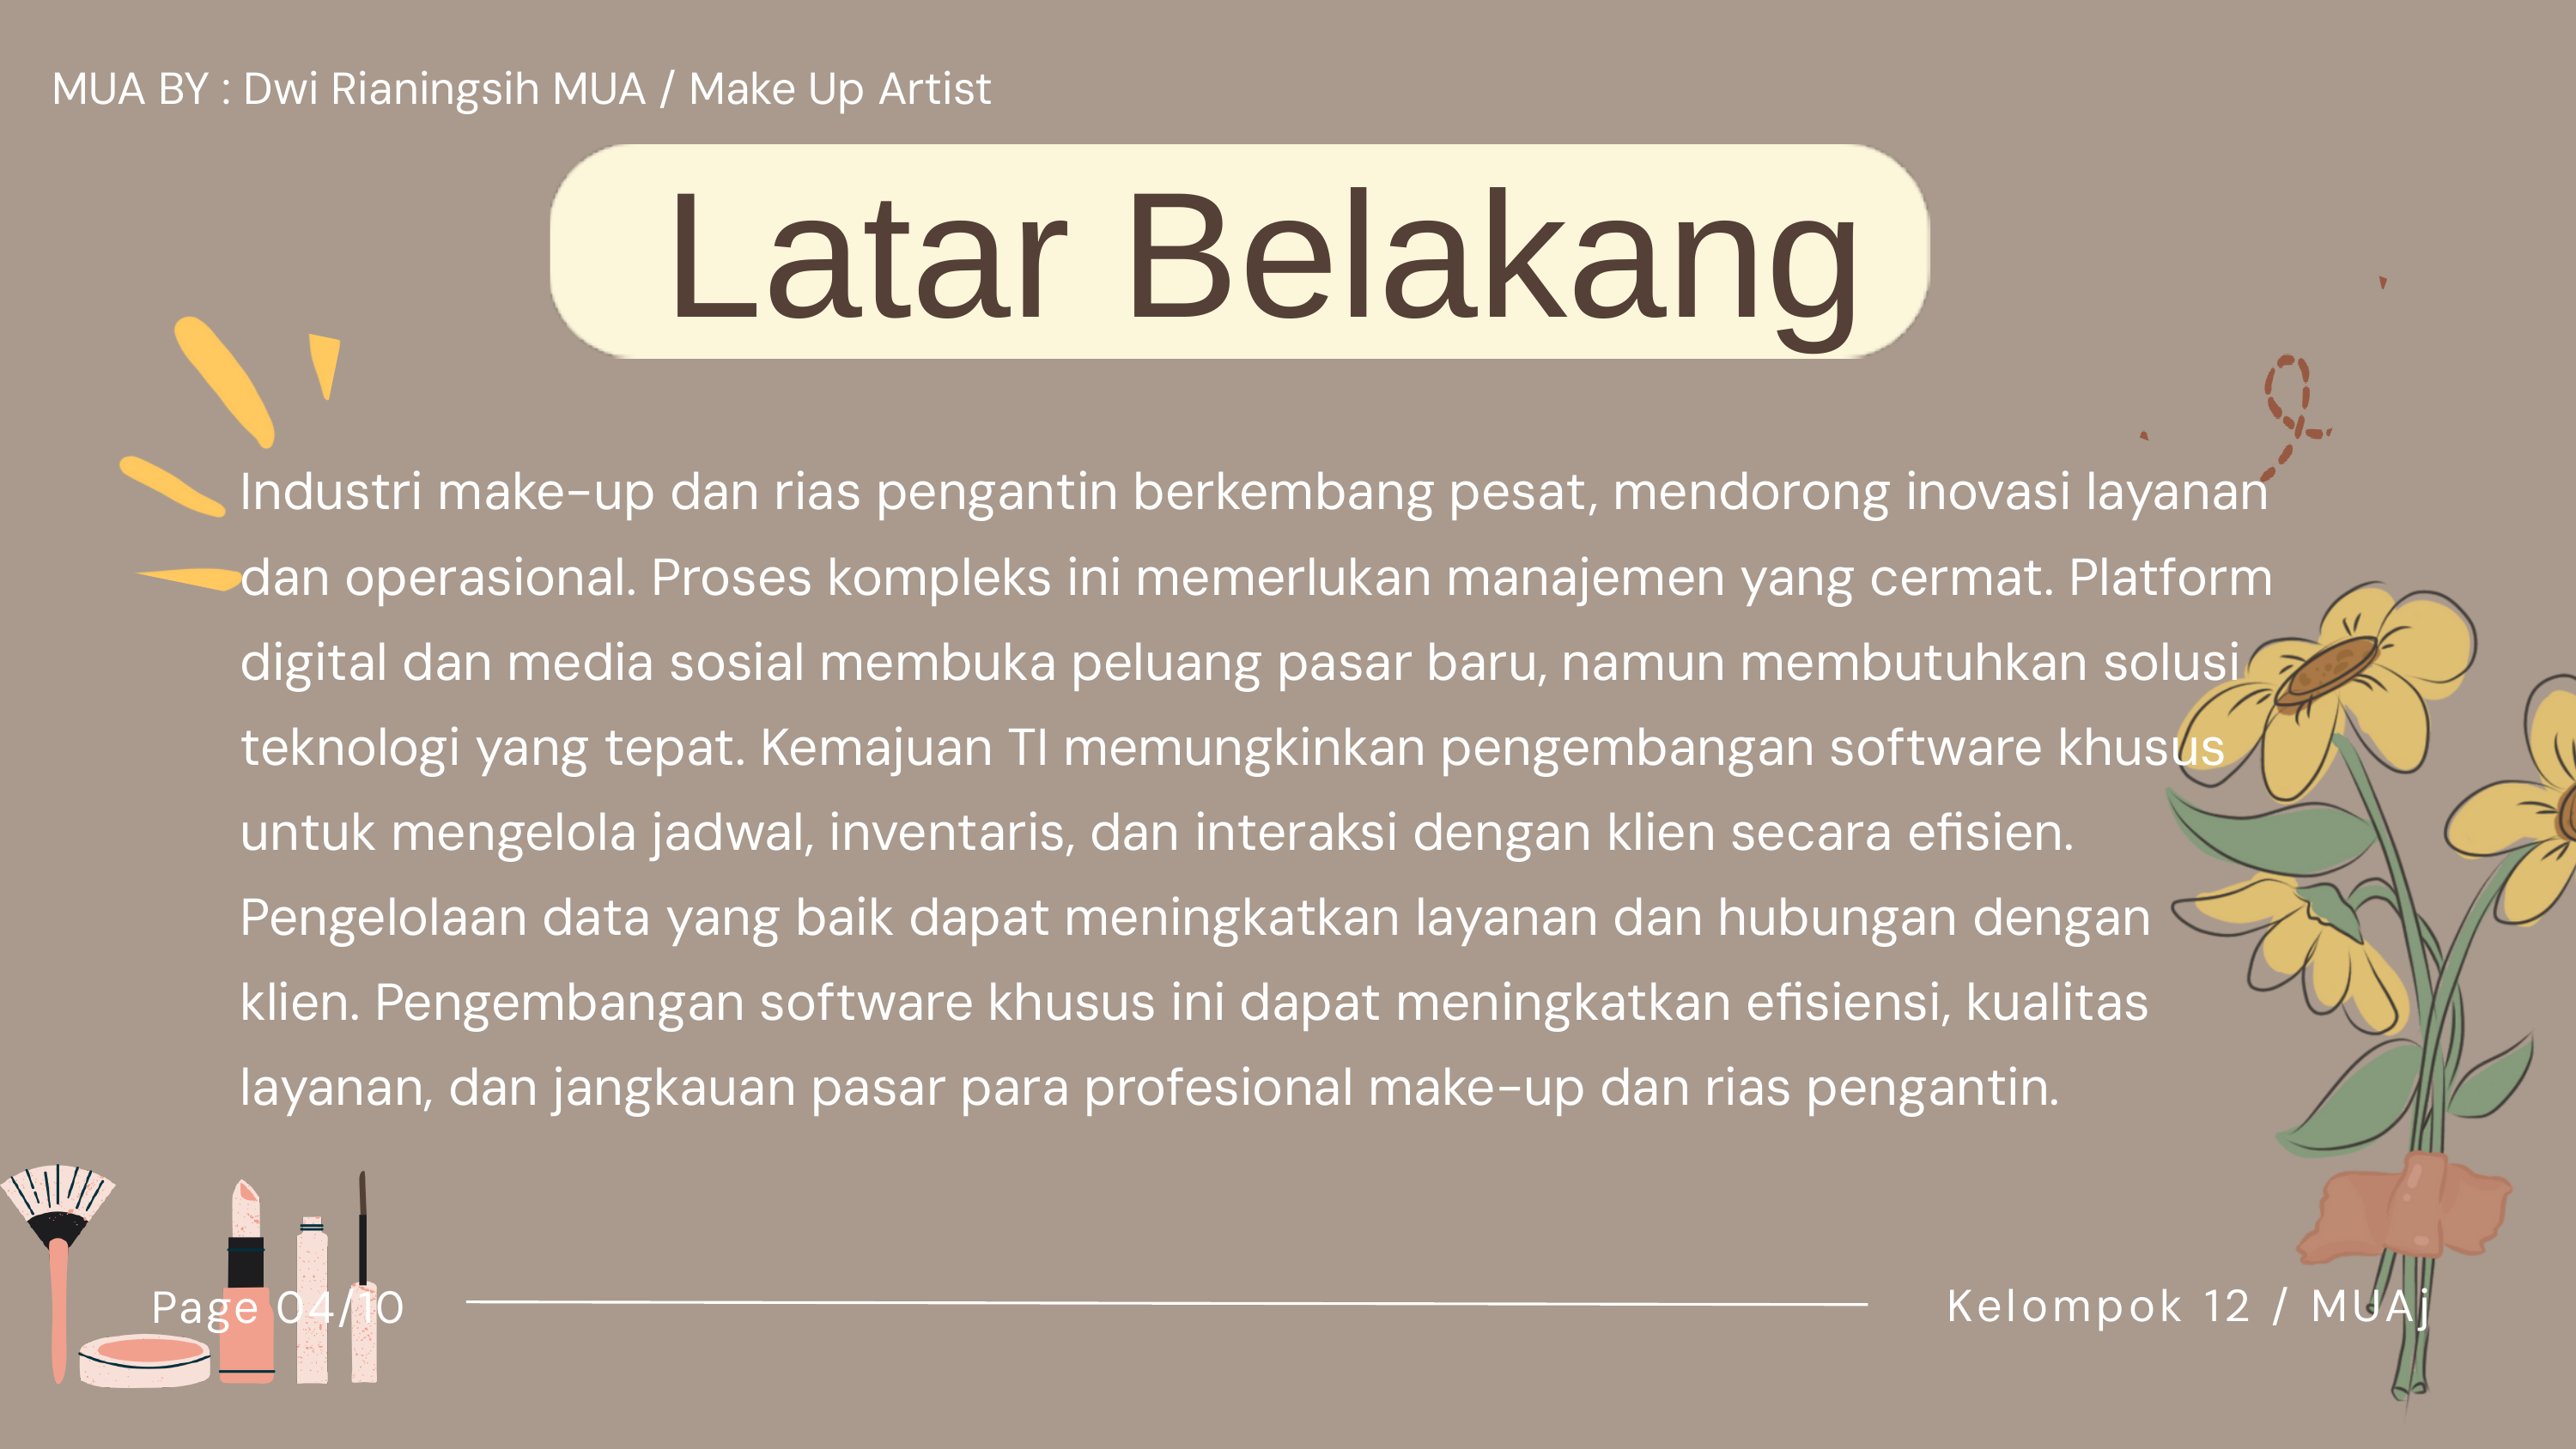

MUA BY : Dwi Rianingsih MUA / Make Up Artist

Latar Belakang

Industri make-up dan rias pengantin berkembang pesat, mendorong inovasi layanan dan operasional. Proses kompleks ini memerlukan manajemen yang cermat. Platform digital dan media sosial membuka peluang pasar baru, namun membutuhkan solusi teknologi yang tepat. Kemajuan TI memungkinkan pengembangan software khusus untuk mengelola jadwal, inventaris, dan interaksi dengan klien secara efisien. Pengelolaan data yang baik dapat meningkatkan layanan dan hubungan dengan klien. Pengembangan software khusus ini dapat meningkatkan efisiensi, kualitas layanan, dan jangkauan pasar para profesional make-up dan rias pengantin.

Kelompok 12 / MUAj
Page 04/10